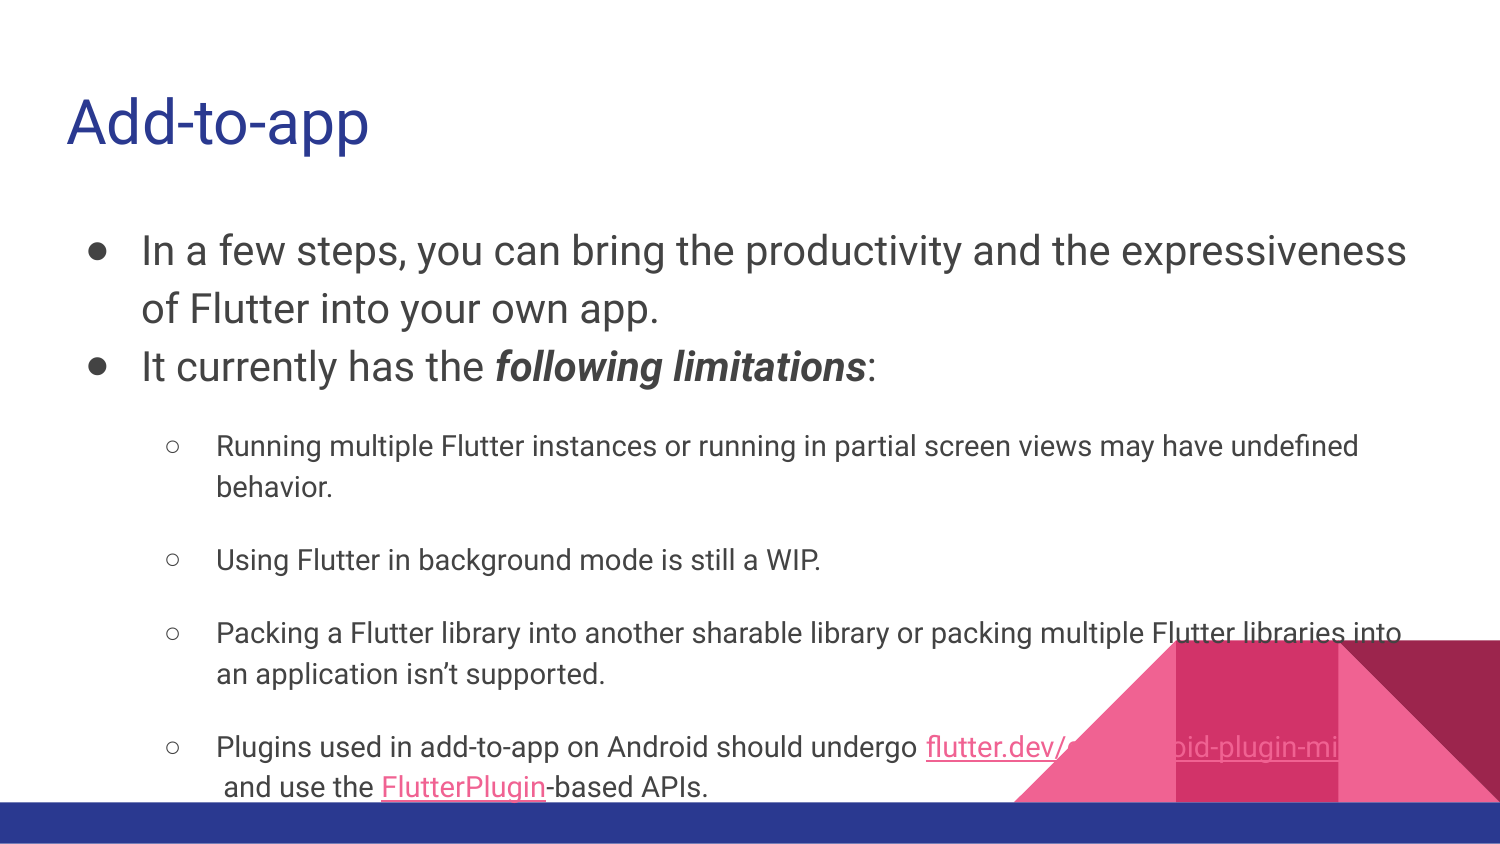

# Add-to-app
In a few steps, you can bring the productivity and the expressiveness of Flutter into your own app.
It currently has the following limitations:
Running multiple Flutter instances or running in partial screen views may have undefined behavior.
Using Flutter in background mode is still a WIP.
Packing a Flutter library into another sharable library or packing multiple Flutter libraries into an application isn’t supported.
Plugins used in add-to-app on Android should undergo flutter.dev/go/android-plugin-migration and use the FlutterPlugin-based APIs.